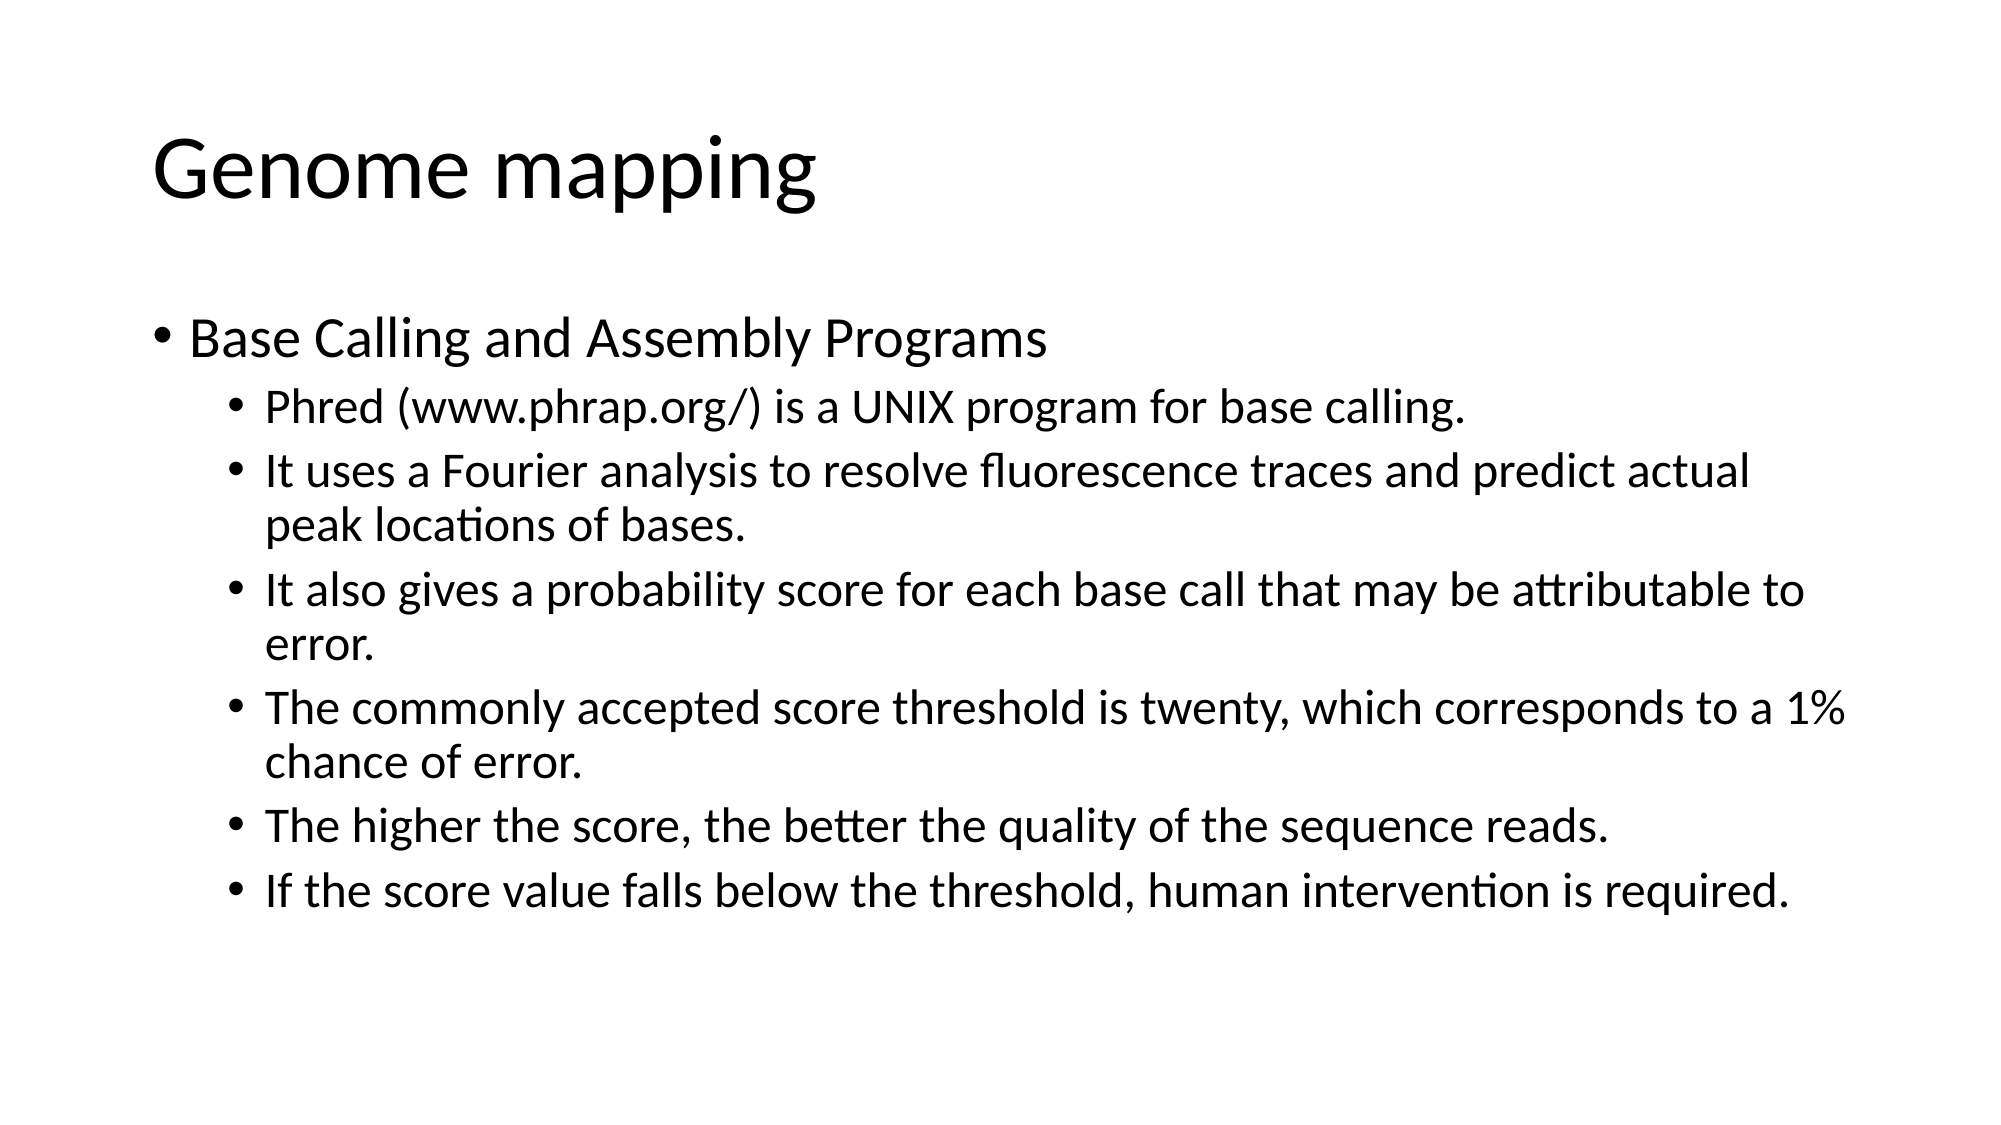

# Genome mapping
Base Calling and Assembly Programs
Phred (www.phrap.org/) is a UNIX program for base calling.
It uses a Fourier analysis to resolve fluorescence traces and predict actual peak locations of bases.
It also gives a probability score for each base call that may be attributable to error.
The commonly accepted score threshold is twenty, which corresponds to a 1% chance of error.
The higher the score, the better the quality of the sequence reads.
If the score value falls below the threshold, human intervention is required.